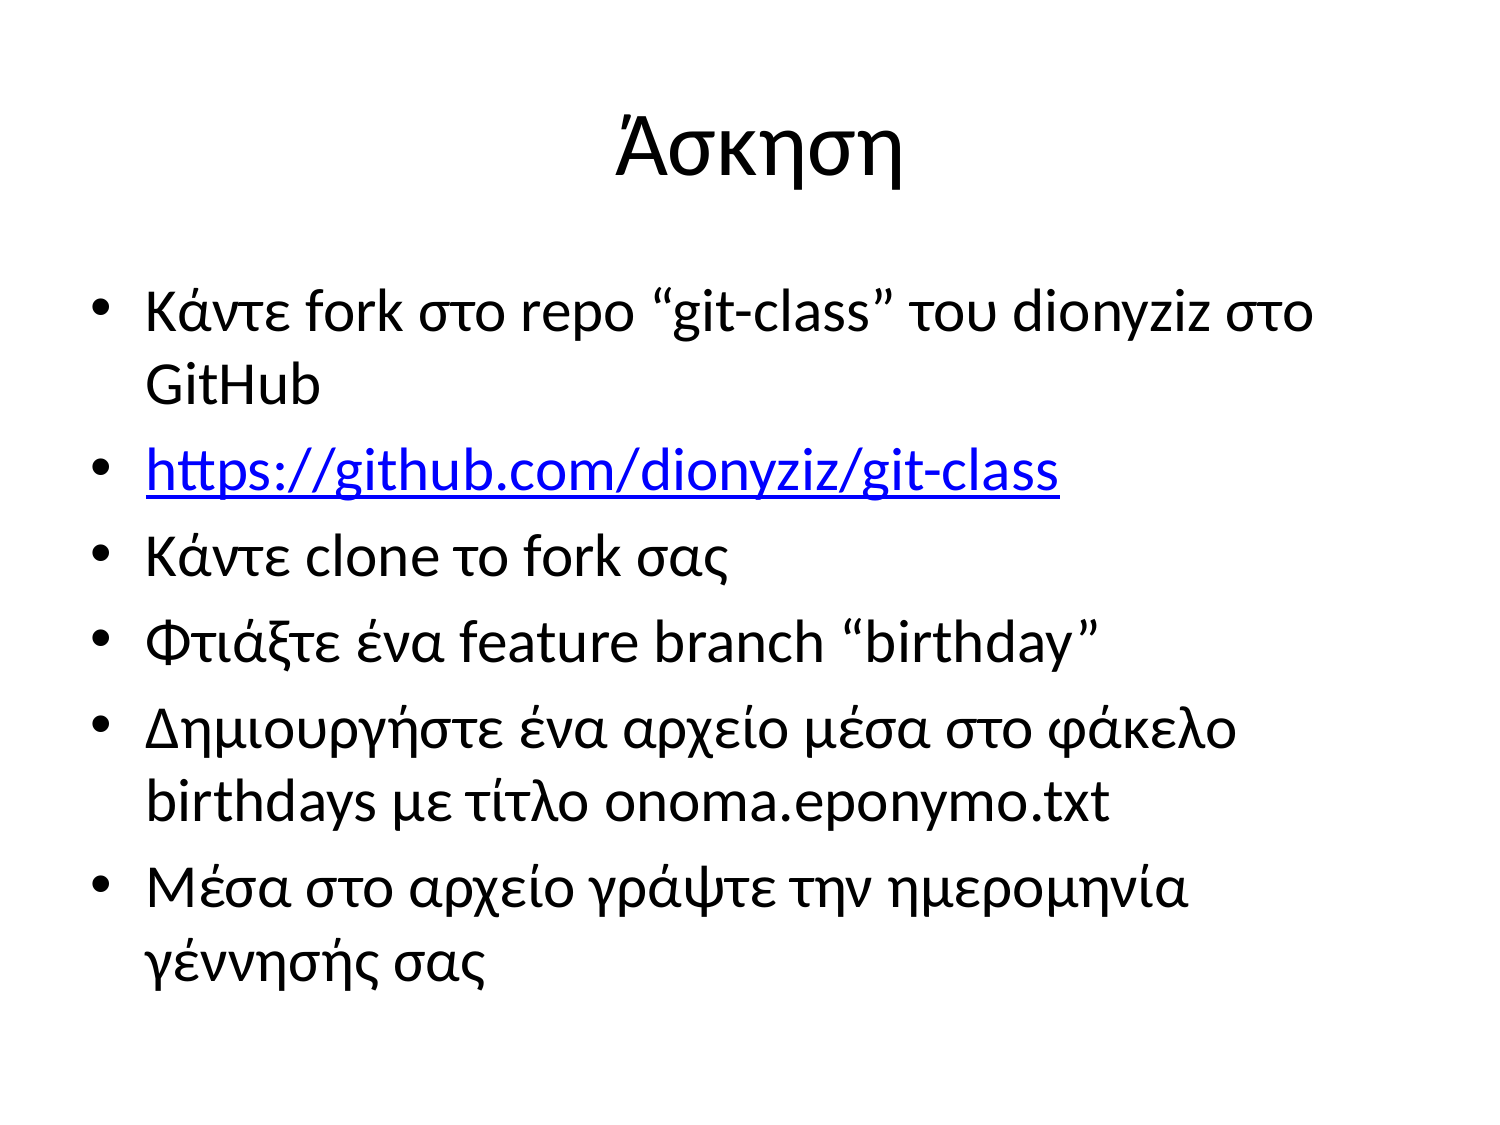

# Άσκηση
Κάντε fork στο repo “git-class” του dionyziz στο GitHub
https://github.com/dionyziz/git-class
Κάντε clone το fork σας
Φτιάξτε ένα feature branch “birthday”
Δημιουργήστε ένα αρχείο μέσα στο φάκελο birthdays με τίτλο onoma.eponymo.txt
Μέσα στο αρχείο γράψτε την ημερομηνία γέννησής σας